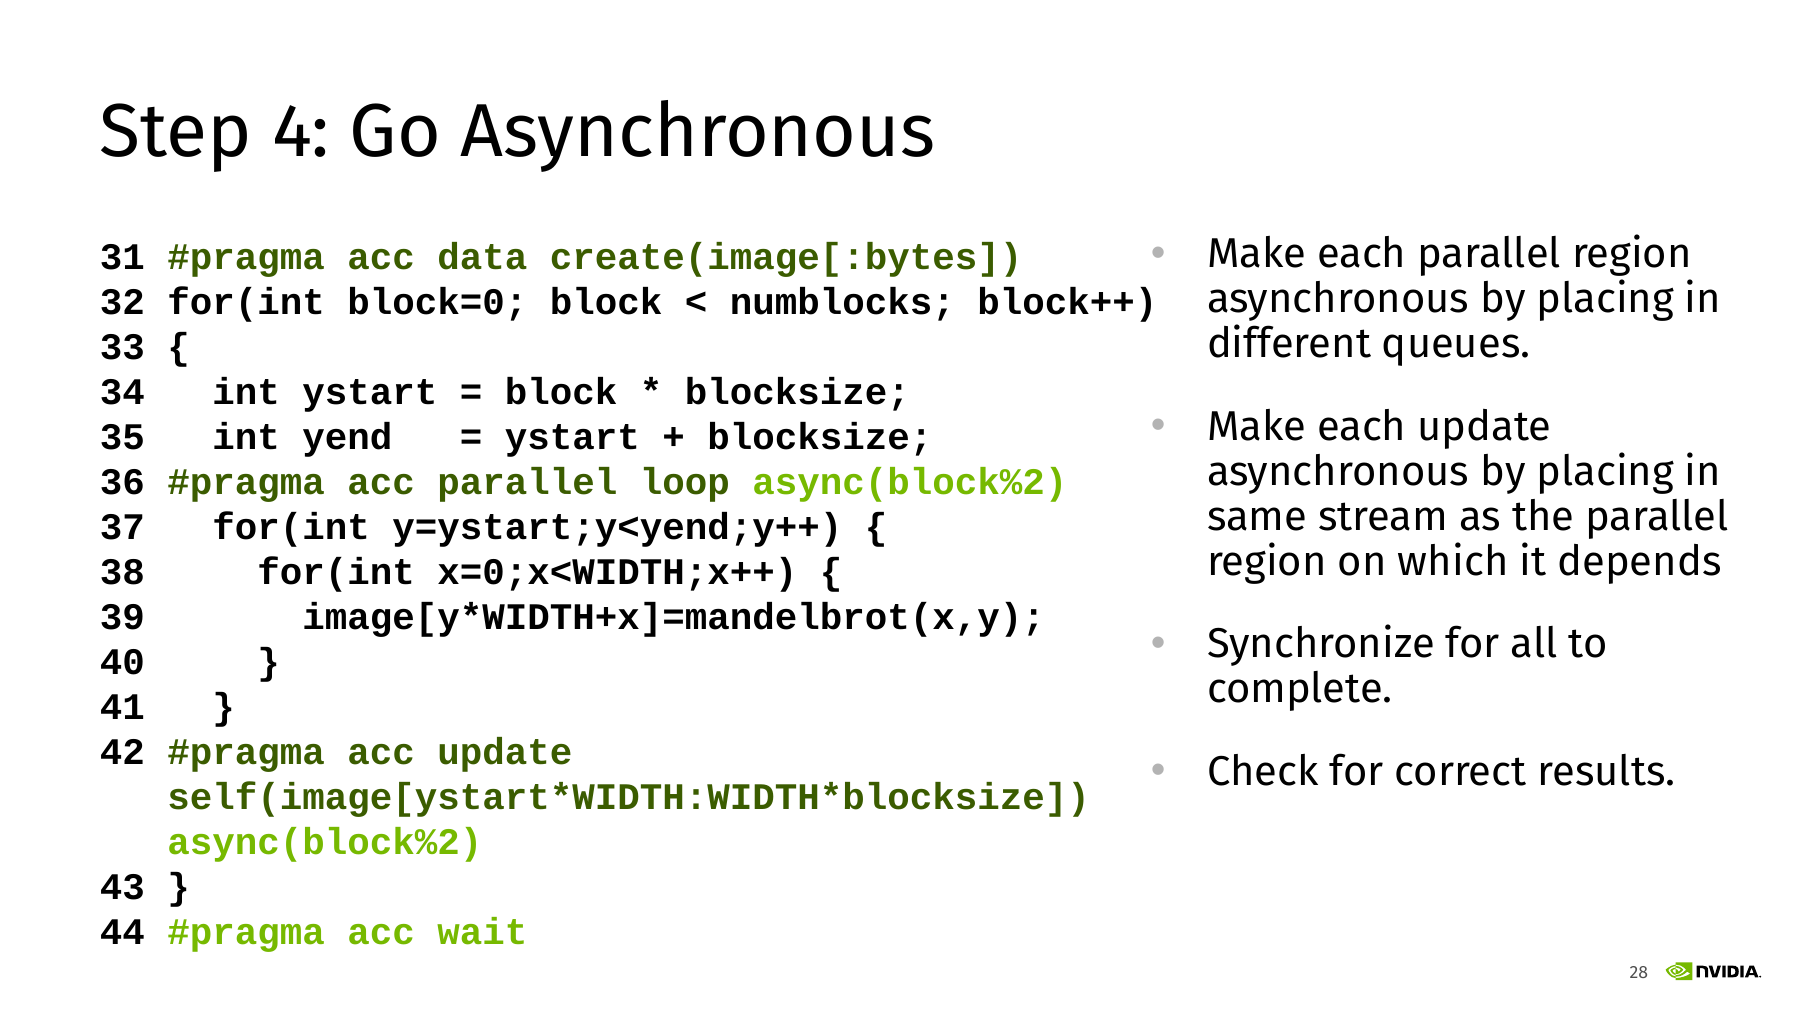

# Step 4: Go Asynchronous
31 #pragma acc data create(image[:bytes])
32 for(int block=0; block < numblocks; block++)
33 {
34   int ystart = block * blocksize;
35   int yend   = ystart + blocksize;
36 #pragma acc parallel loop async(block%2)
37   for(int y=ystart;y<yend;y++) {
38     for(int x=0;x<WIDTH;x++) {
39       image[y*WIDTH+x]=mandelbrot(x,y);
40     }
41   }
42 #pragma acc update
   self(image[ystart*WIDTH:WIDTH*blocksize])
   async(block%2)
43 }
44 #pragma acc wait

Make each parallel region asynchronous by placing in different queues.
Make each update asynchronous by placing in same stream as the parallel region on which it depends
Synchronize for all to complete.
Check for correct results.